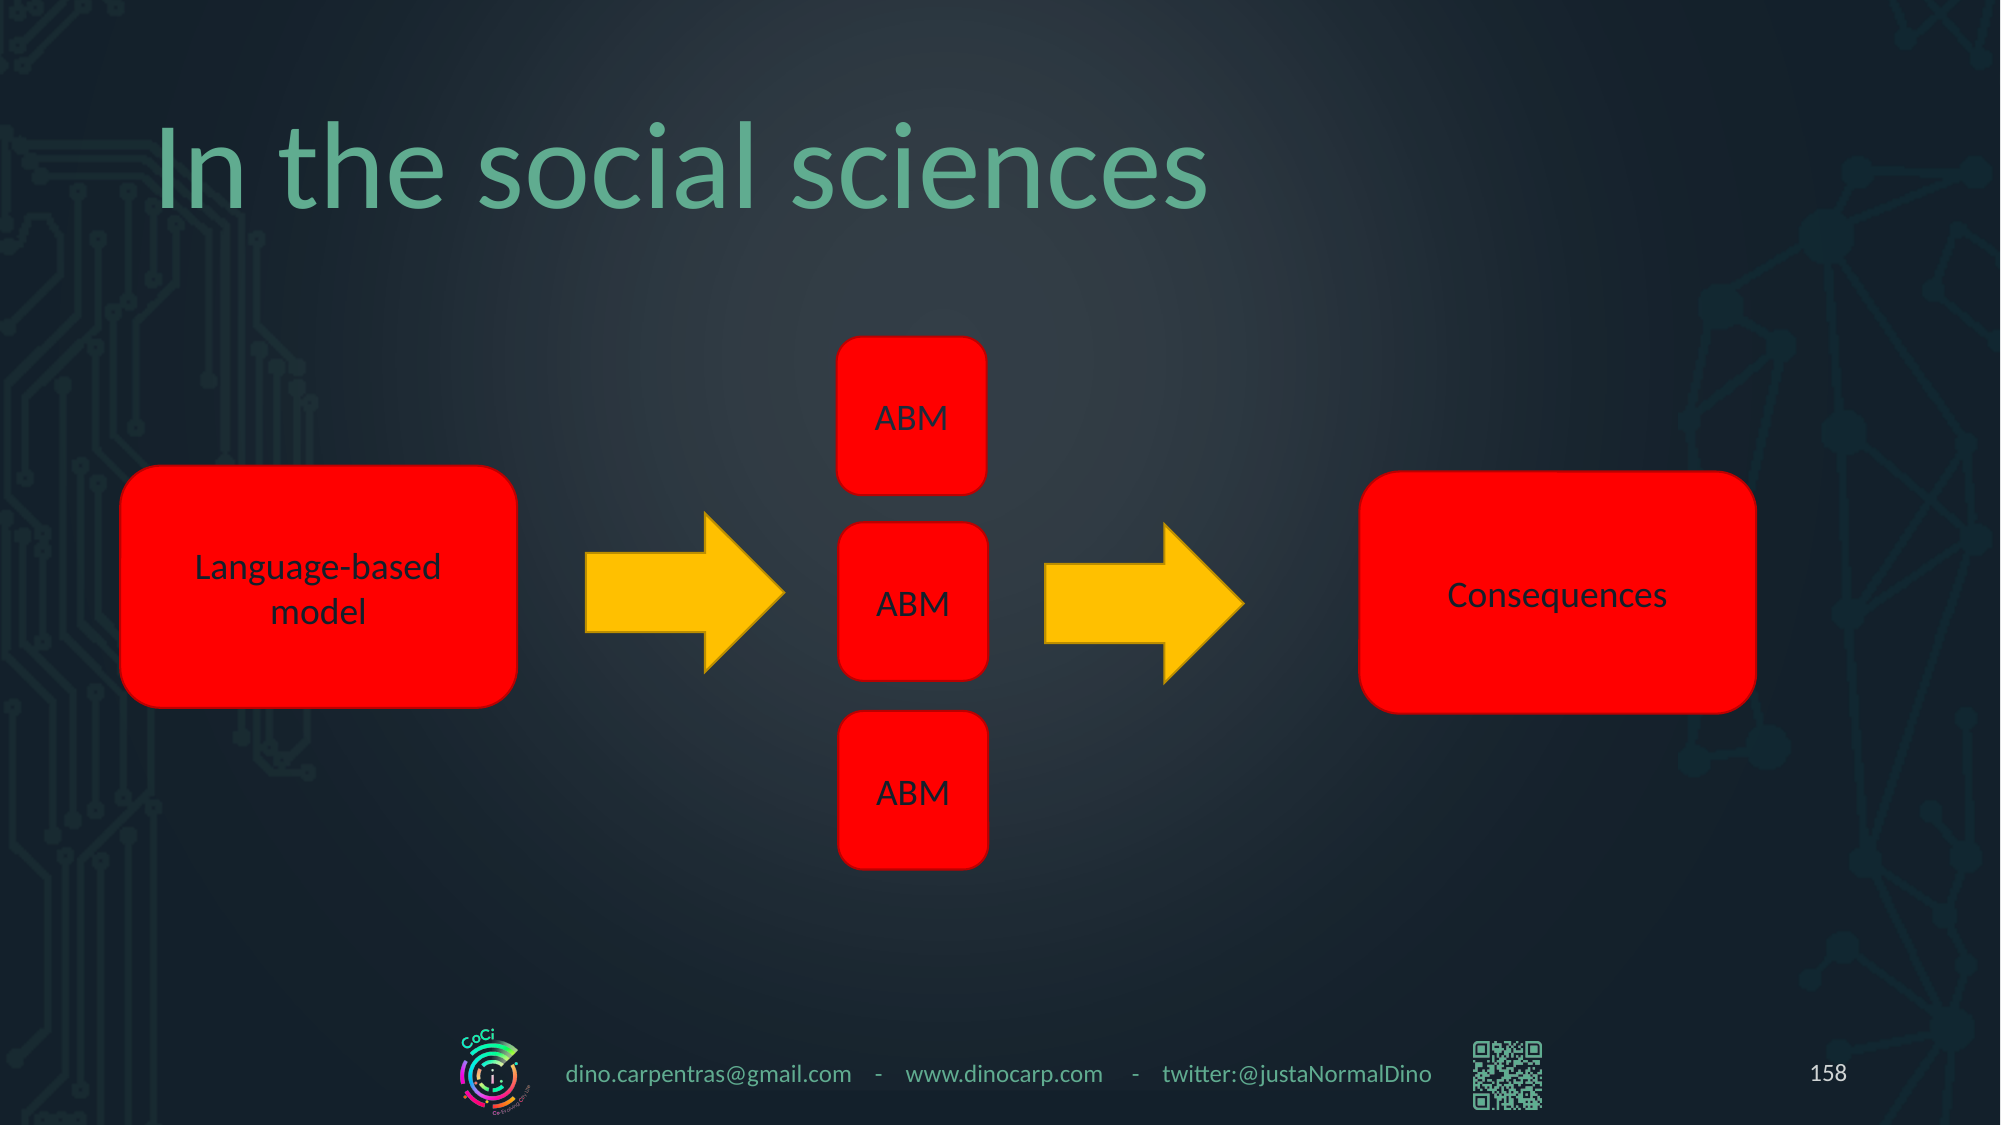

# In the social sciences
ABM
Language-based
model
Consequences

ABM

ABM
158